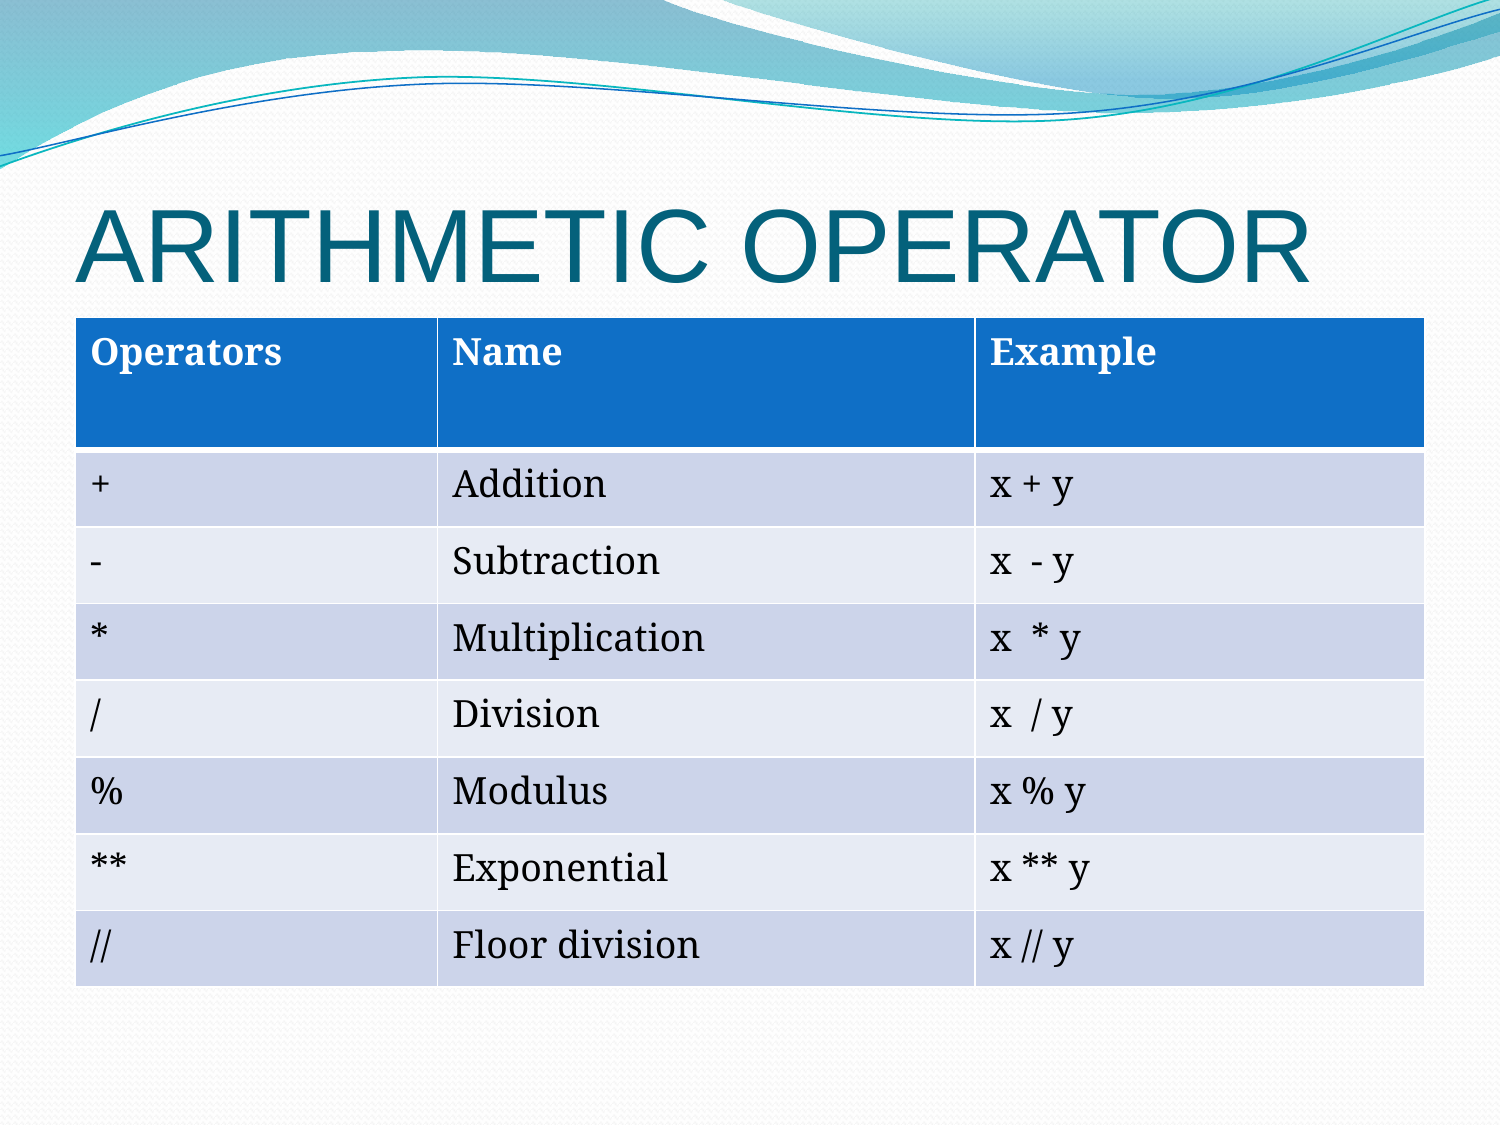

# ARITHMETIC OPERATOR
| Operators | Name | Example |
| --- | --- | --- |
| + | Addition | x + y |
| - | Subtraction | x - y |
| \* | Multiplication | x \* y |
| / | Division | x / y |
| % | Modulus | x % y |
| \*\* | Exponential | x \*\* y |
| // | Floor division | x // y |